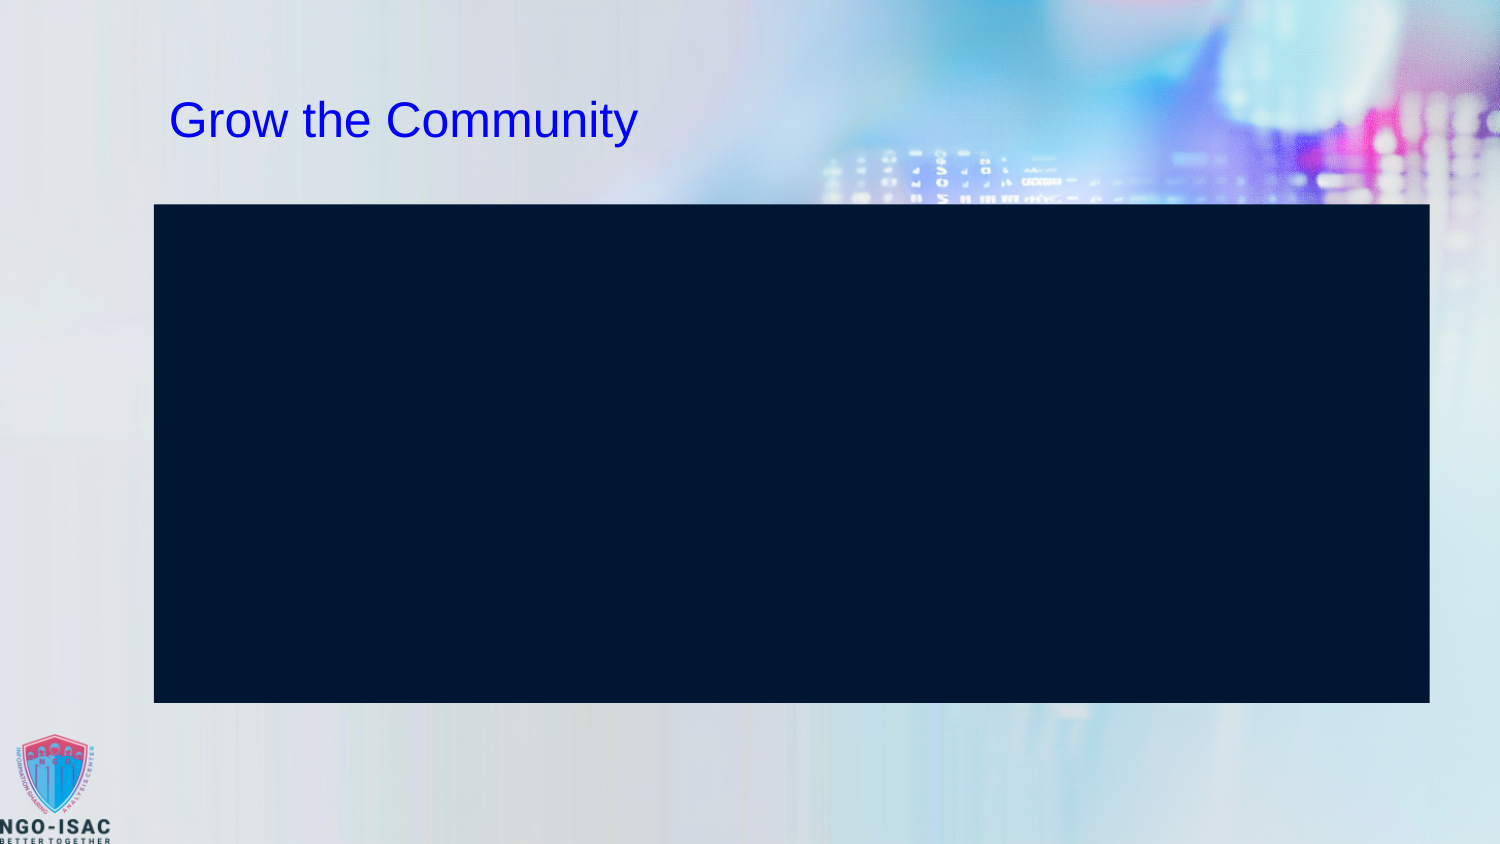

# Grow the Community
Efforts continue to grow our community:
Only domestic ISAC listed on the CISA website for high-risk communities
Three presentations in the last month to large groups of NGOs,
Foundation Technology Leadership Alliance - May 2 - 65 IT leaders from 30 foundations
CFO Roundtable - May 6 - 50 CFOs and leaders across 20 larger NGOs
CIO4Good - May 13 & 14 - 60 NGO IT Leaders from 50 Orgs
11 new member organizations joined over the past month
15 members already active from democracy orgs that can evangelize for NGO-ISAC